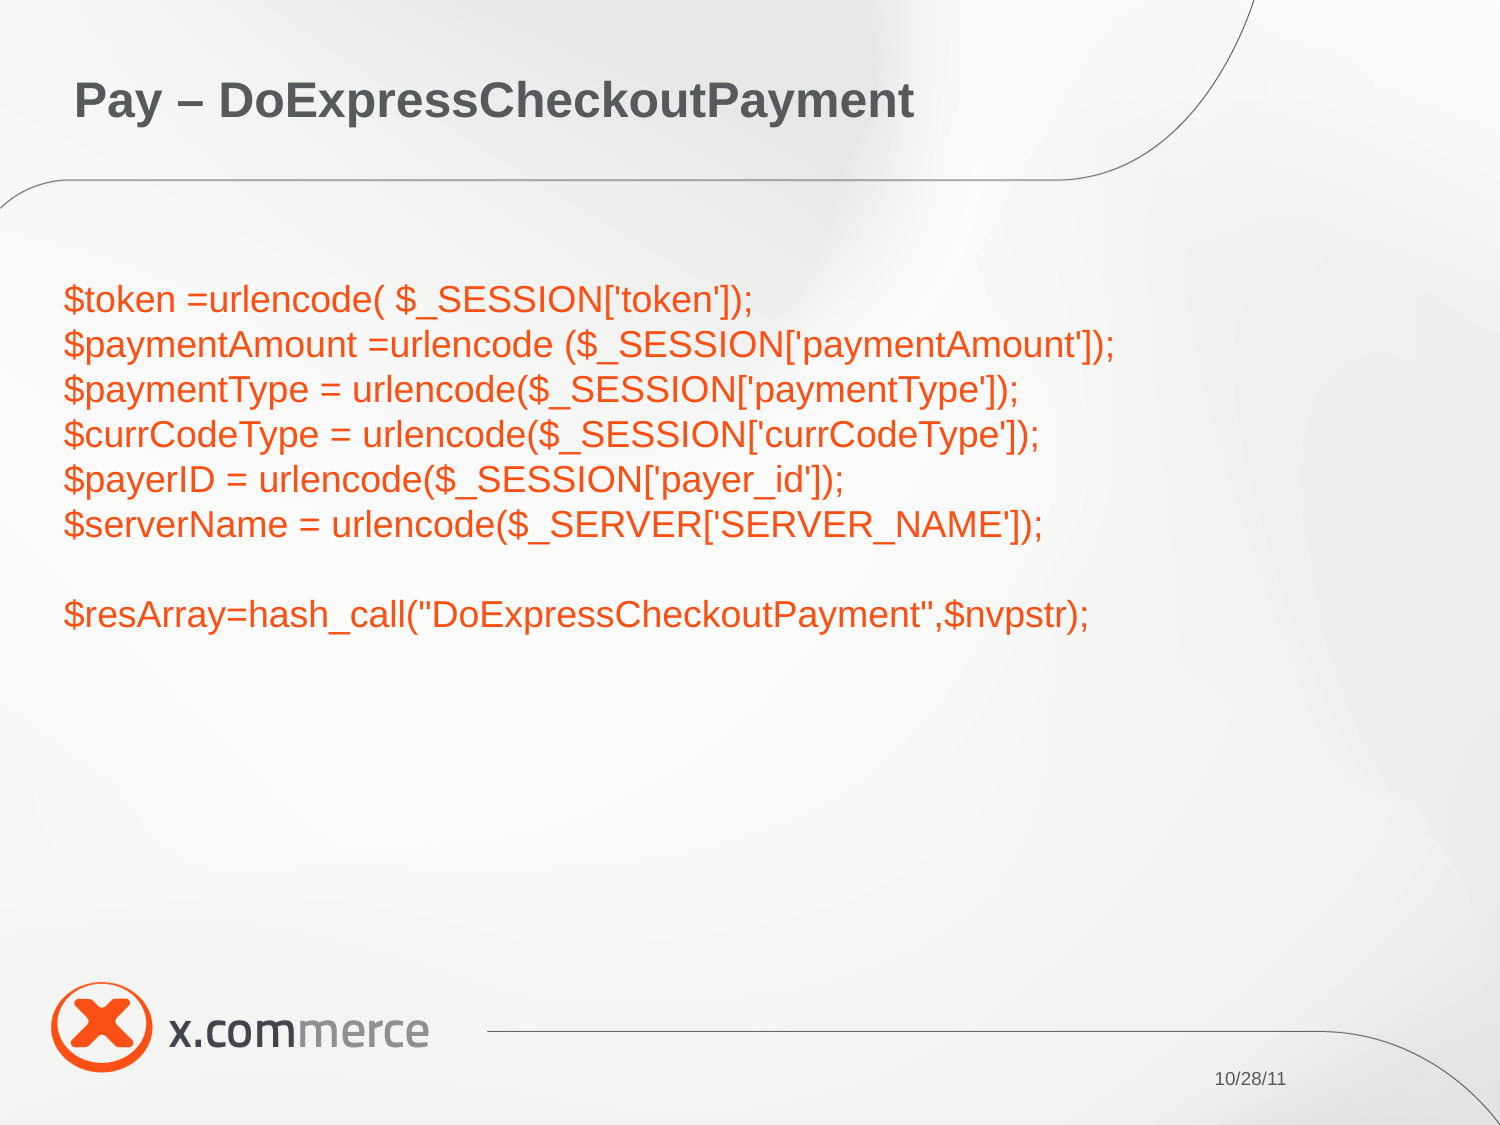

# Pay – DoExpressCheckoutPayment
$token =urlencode( $_SESSION['token']);
$paymentAmount =urlencode ($_SESSION['paymentAmount']);
$paymentType = urlencode($_SESSION['paymentType']);
$currCodeType = urlencode($_SESSION['currCodeType']);
$payerID = urlencode($_SESSION['payer_id']);
$serverName = urlencode($_SERVER['SERVER_NAME']);

$resArray=hash_call("DoExpressCheckoutPayment",$nvpstr);
10/28/11